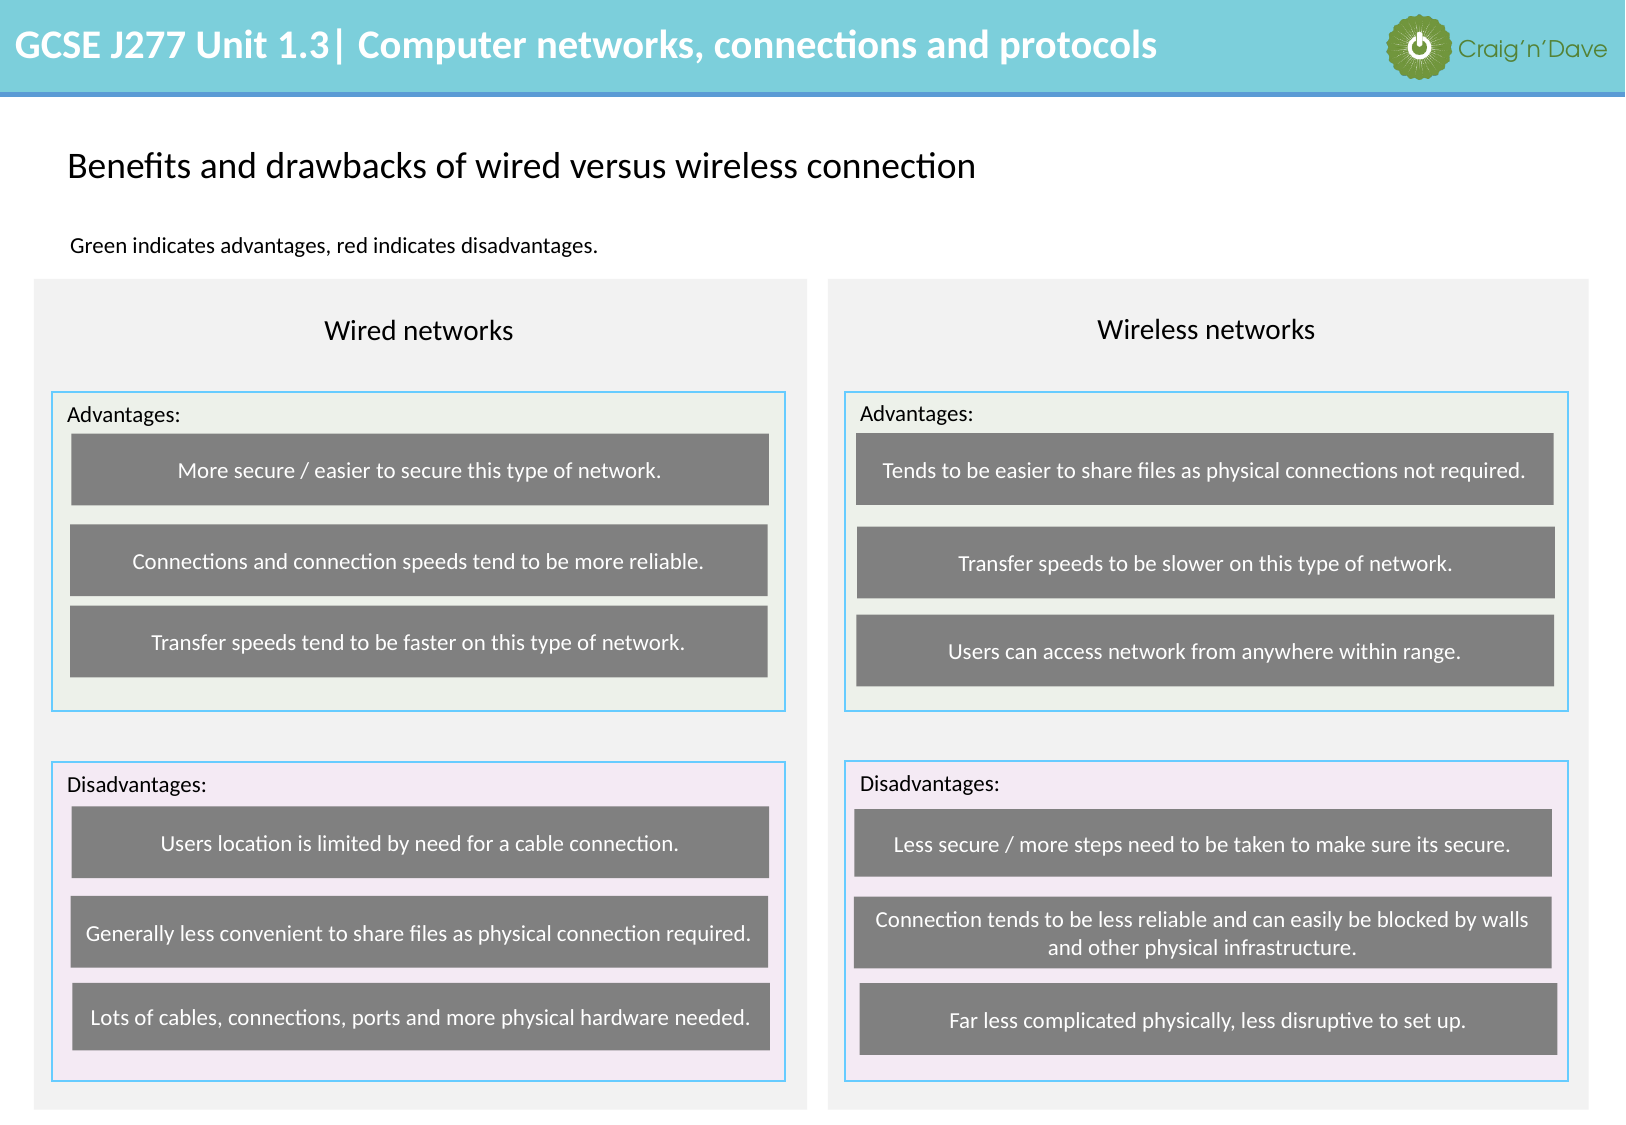

# Benefits and drawbacks of wired versus wireless connection
Green indicates advantages, red indicates disadvantages.

Wireless networks
Wired networks
Advantages:
Advantages:
Tends to be easier to share files as physical connections not required.
More secure / easier to secure this type of network.
Connections and connection speeds tend to be more reliable.
Transfer speeds to be slower on this type of network.
Transfer speeds tend to be faster on this type of network.
Users can access network from anywhere within range.
Disadvantages:
Disadvantages:
Users location is limited by need for a cable connection.
Less secure / more steps need to be taken to make sure its secure.
Generally less convenient to share files as physical connection required.
Connection tends to be less reliable and can easily be blocked by walls and other physical infrastructure.
Lots of cables, connections, ports and more physical hardware needed.
Far less complicated physically, less disruptive to set up.